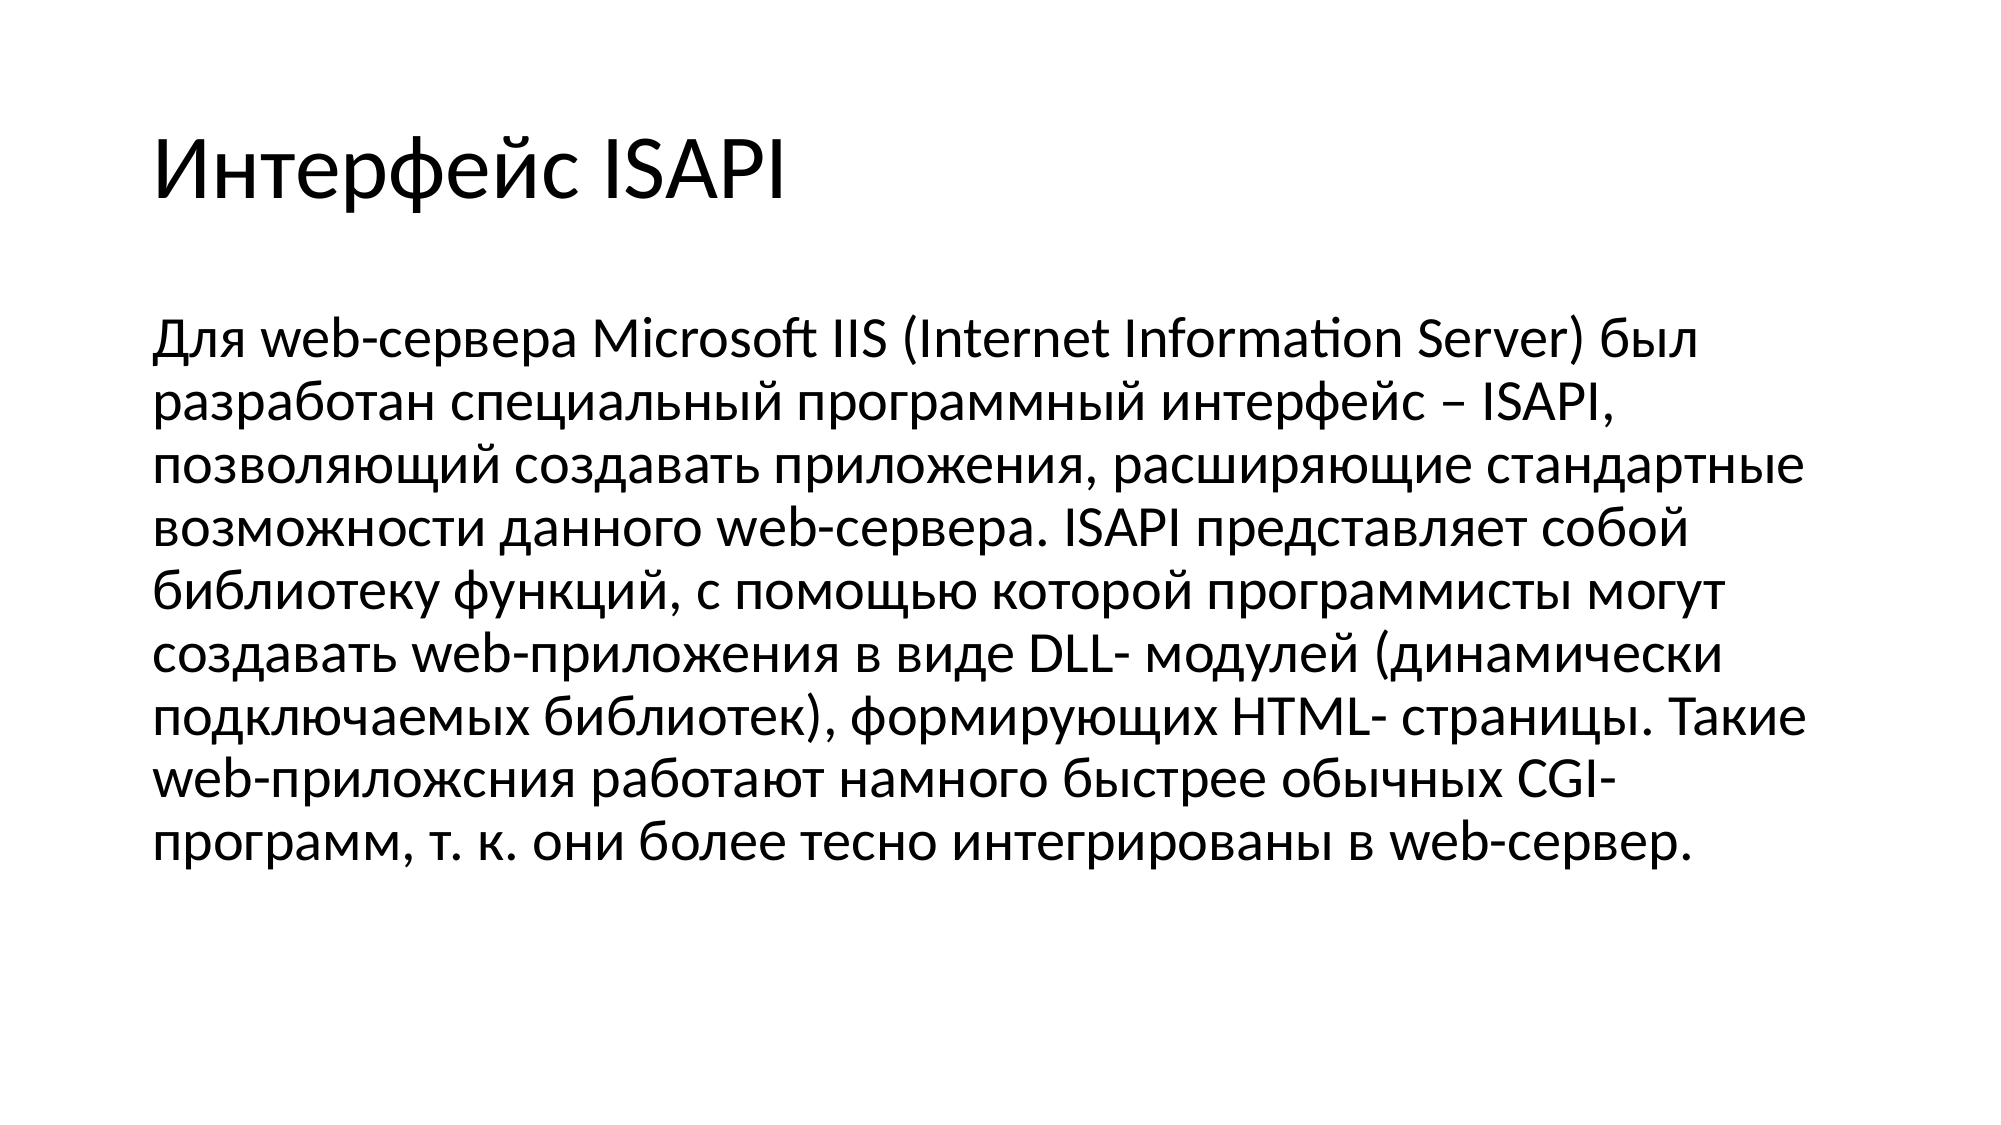

# Интерфейс ISAPI
Для web-сервера Microsoft IIS (Internet Information Server) был разработан специальный программный интерфейс – ISAPI, позволяющий создавать приложения, расширяющие стандартные возможности данного web-сервера. ISAPI представляет собой библиотеку функций, с помощью которой программисты могут создавать web-приложения в виде DLL- модулей (динамически подключаемых библиотек), формирующих HTML- страницы. Такие web-приложсния работают намного быстрее обычных CGI-программ, т. к. они более тесно интегрированы в web-сервер.